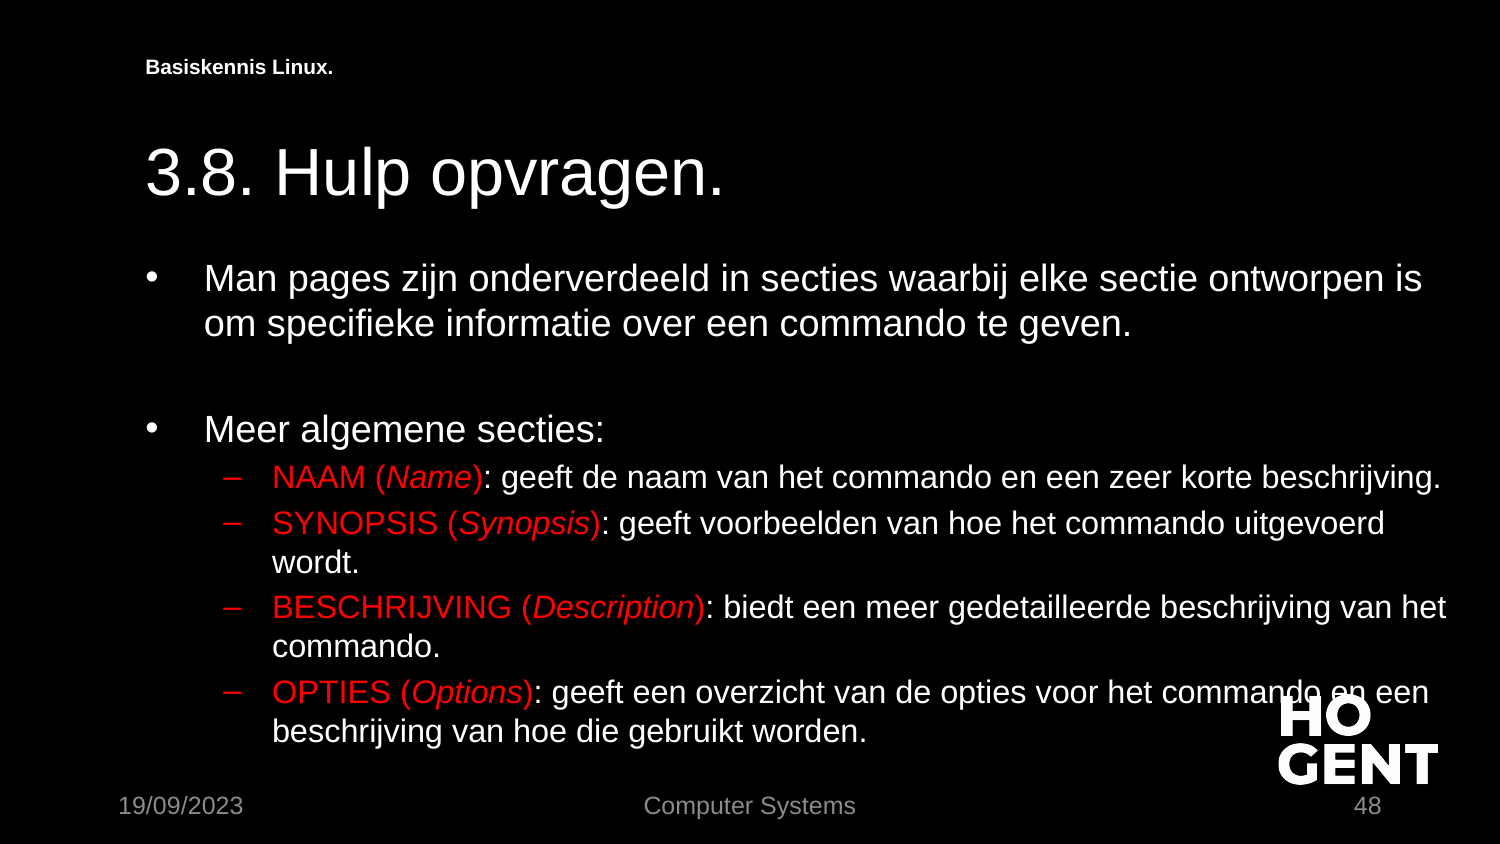

Basiskennis Linux.
# 3.8. Hulp opvragen.
Man pages zijn onderverdeeld in secties waarbij elke sectie ontworpen is om specifieke informatie over een commando te geven.

Meer algemene secties:
NAAM (Name): geeft de naam van het commando en een zeer korte beschrijving.
SYNOPSIS (Synopsis): geeft voorbeelden van hoe het commando uitgevoerd wordt.
BESCHRIJVING (Description): biedt een meer gedetailleerde beschrijving van het commando.
OPTIES (Options): geeft een overzicht van de opties voor het commando en een beschrijving van hoe die gebruikt worden.
19/09/2023
Computer Systems
48